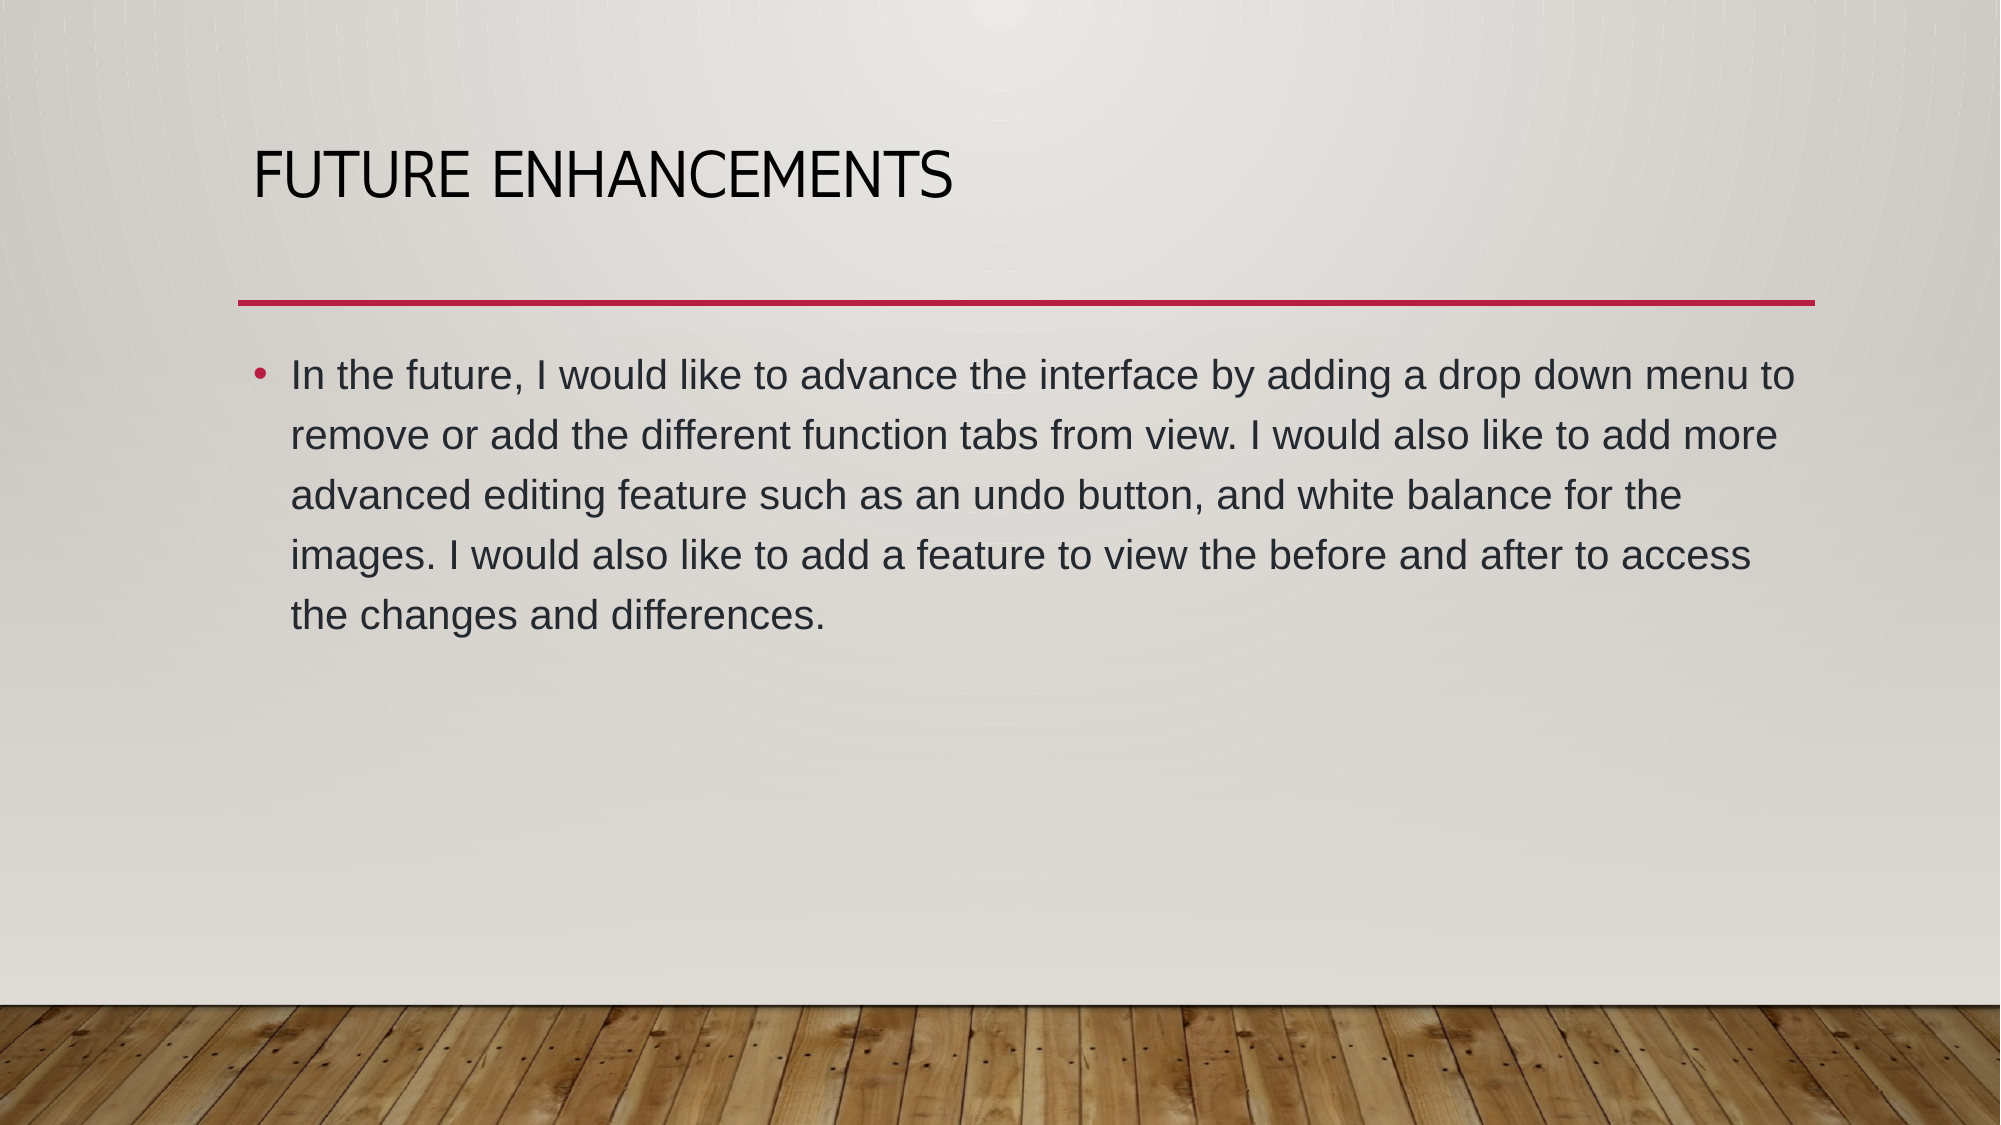

# Future enhancements
In the future, I would like to advance the interface by adding a drop down menu to remove or add the different function tabs from view. I would also like to add more advanced editing feature such as an undo button, and white balance for the images. I would also like to add a feature to view the before and after to access the changes and differences.